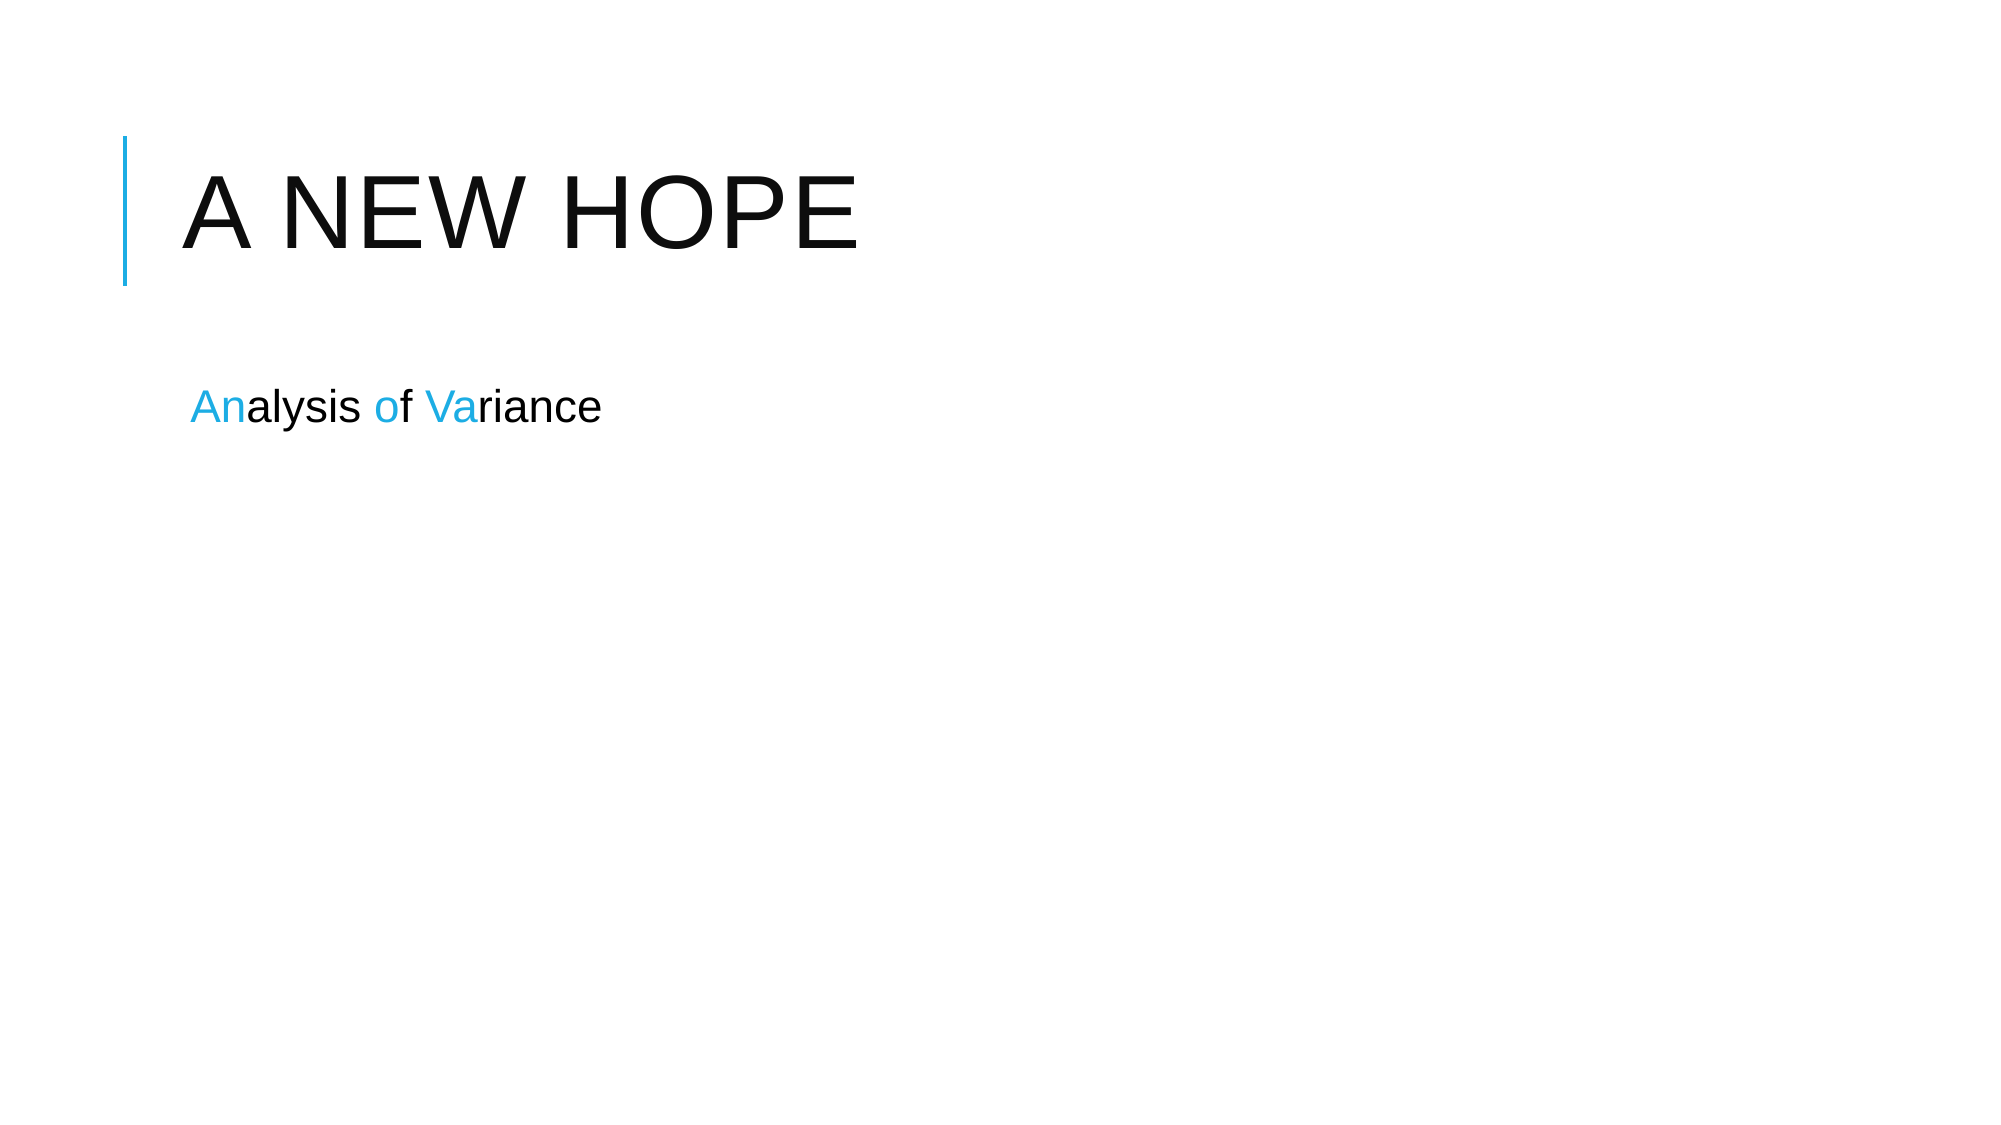

# A New Hope
Analysis of Variance